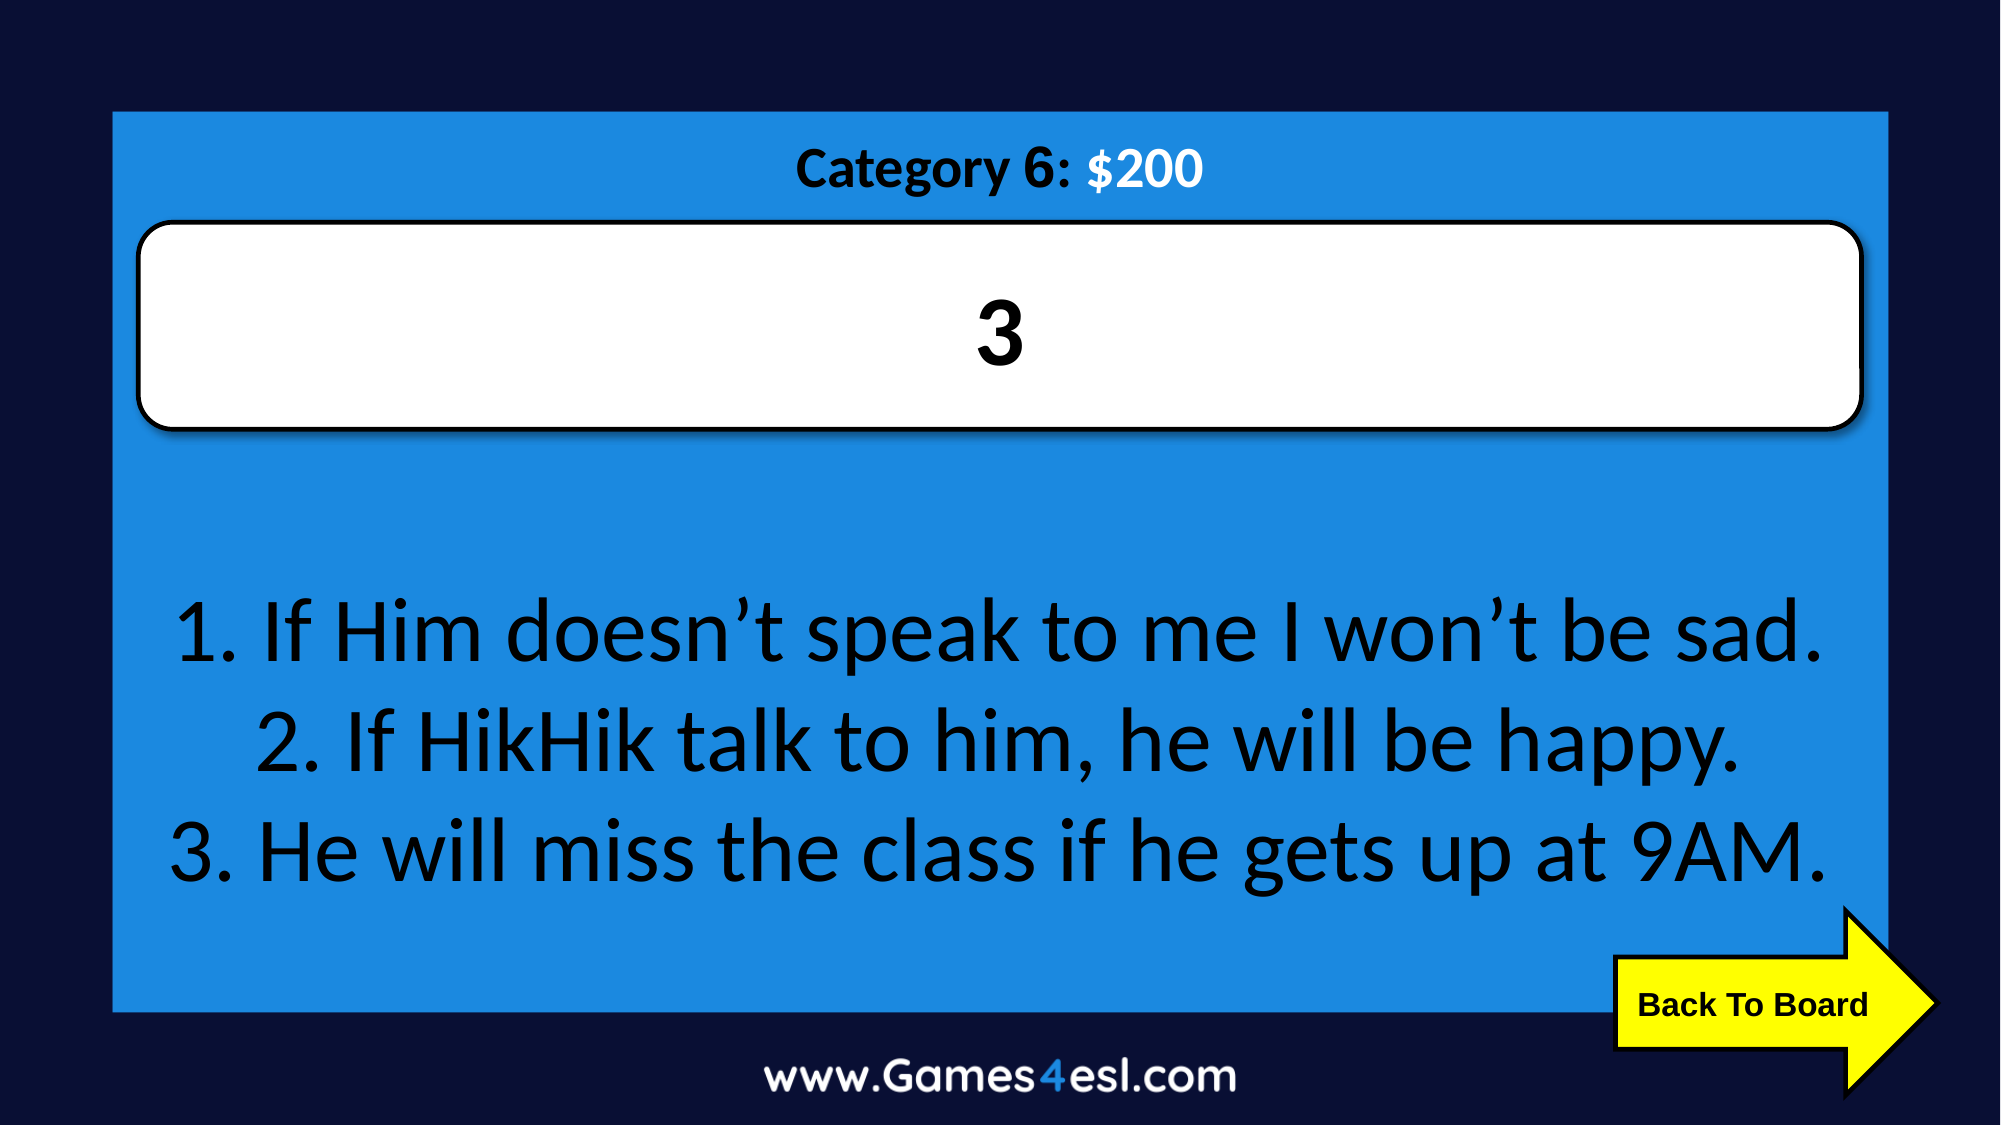

Category 6: $200
3
1. If Him doesn’t speak to me I won’t be sad.
2. If HikHik talk to him, he will be happy.
3. He will miss the class if he gets up at 9AM.

Back To Board